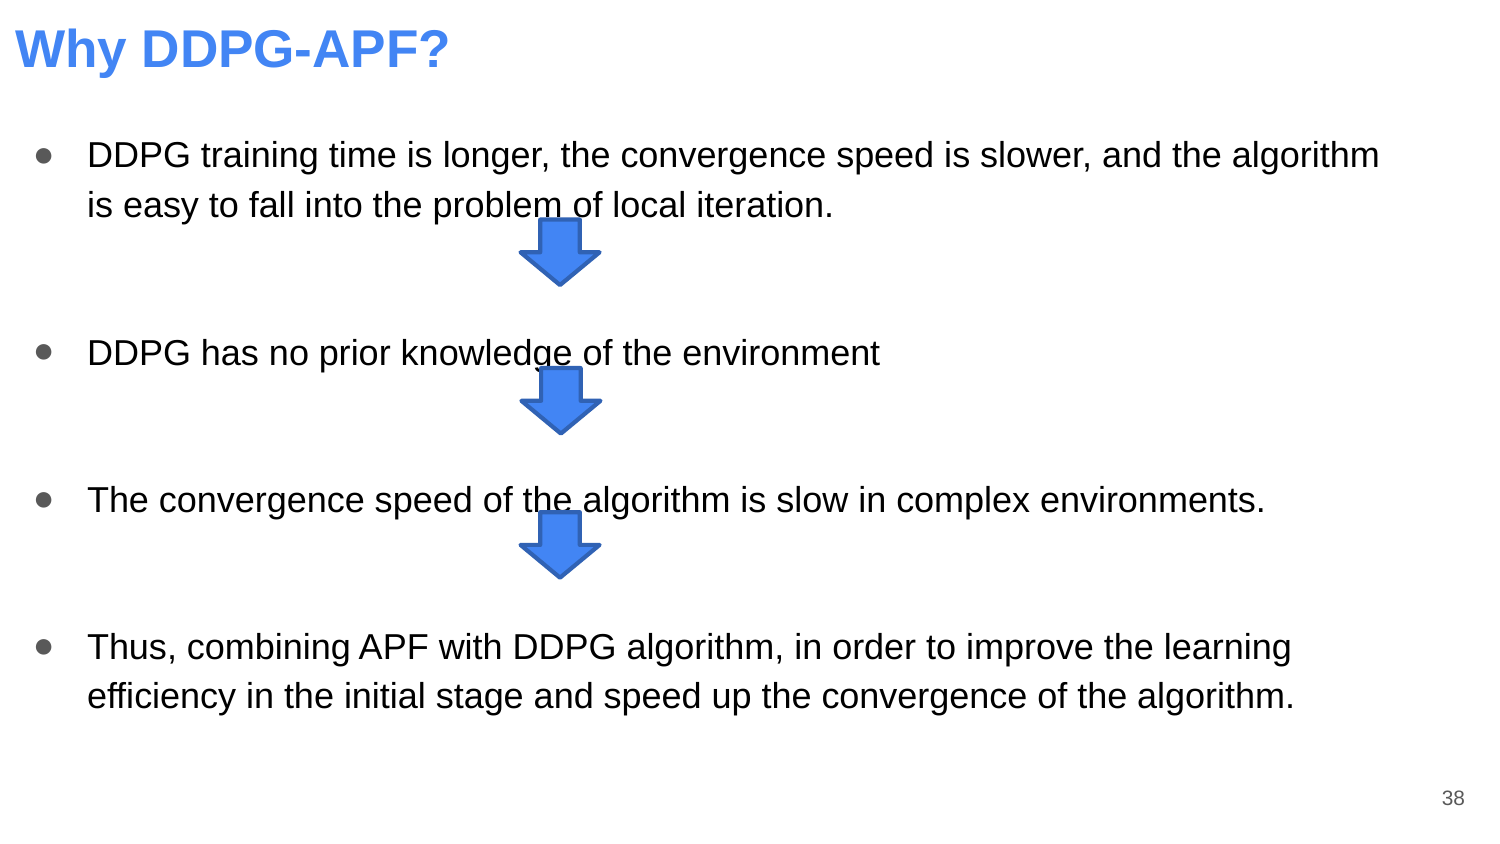

# Why DDPG-APF?
DDPG training time is longer, the convergence speed is slower, and the algorithm is easy to fall into the problem of local iteration.

DDPG has no prior knowledge of the environment

The convergence speed of the algorithm is slow in complex environments.

Thus, combining APF with DDPG algorithm, in order to improve the learning efficiency in the initial stage and speed up the convergence of the algorithm.

38